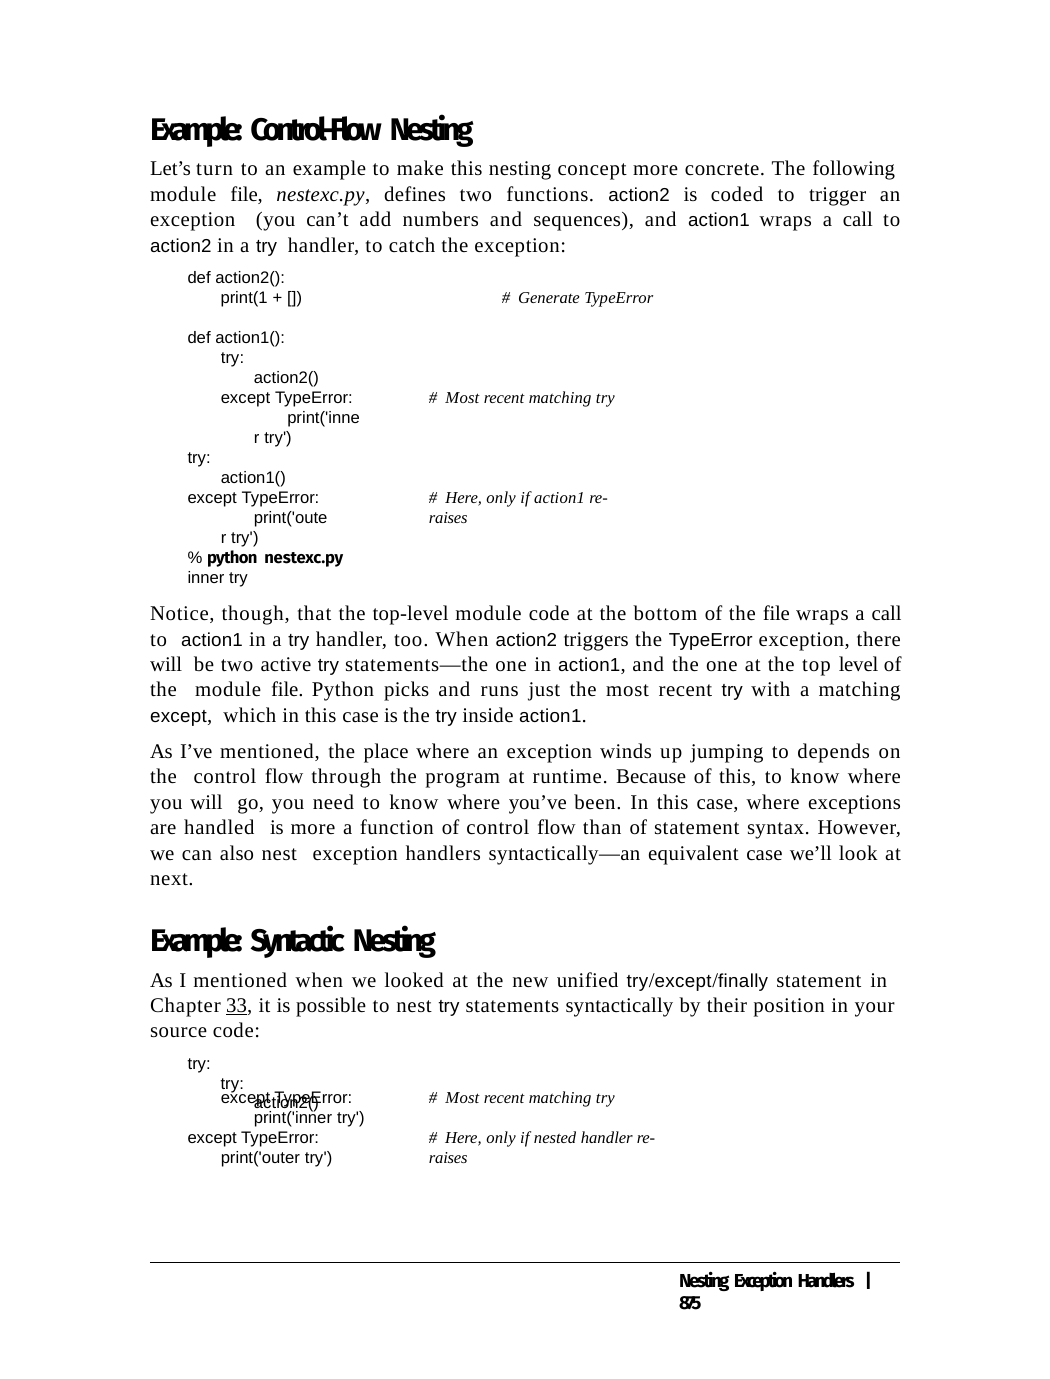

Example: Control-Flow Nesting
Let’s turn to an example to make this nesting concept more concrete. The following  module file, nestexc.py, defines two functions. action2 is coded to trigger an exception  (you can’t add numbers and sequences), and action1 wraps a call to action2 in a try  handler, to catch the exception:
def action2():
print(1 + [])	# Generate TypeError
def action1():  try:
action2()  except TypeError:
print('inner try')
# Most recent matching try
try:
action1()  except TypeError:
print('outer try')
# Here, only if action1 re-raises
% python nestexc.py
inner try
Notice, though, that the top-level module code at the bottom of the file wraps a call to  action1 in a try handler, too. When action2 triggers the TypeError exception, there will  be two active try statements—the one in action1, and the one at the top level of the  module file. Python picks and runs just the most recent try with a matching except,  which in this case is the try inside action1.
As I’ve mentioned, the place where an exception winds up jumping to depends on the  control flow through the program at runtime. Because of this, to know where you will  go, you need to know where you’ve been. In this case, where exceptions are handled  is more a function of control flow than of statement syntax. However, we can also nest  exception handlers syntactically—an equivalent case we’ll look at next.

Example: Syntactic Nesting
As I mentioned when we looked at the new unified try/except/finally statement in  Chapter 33, it is possible to nest try statements syntactically by their position in your  source code:
try:
try:
action2()
except TypeError:  print('inner try')
except TypeError:  print('outer try')
# Most recent matching try
# Here, only if nested handler re-raises

Nesting Exception Handlers  |  875